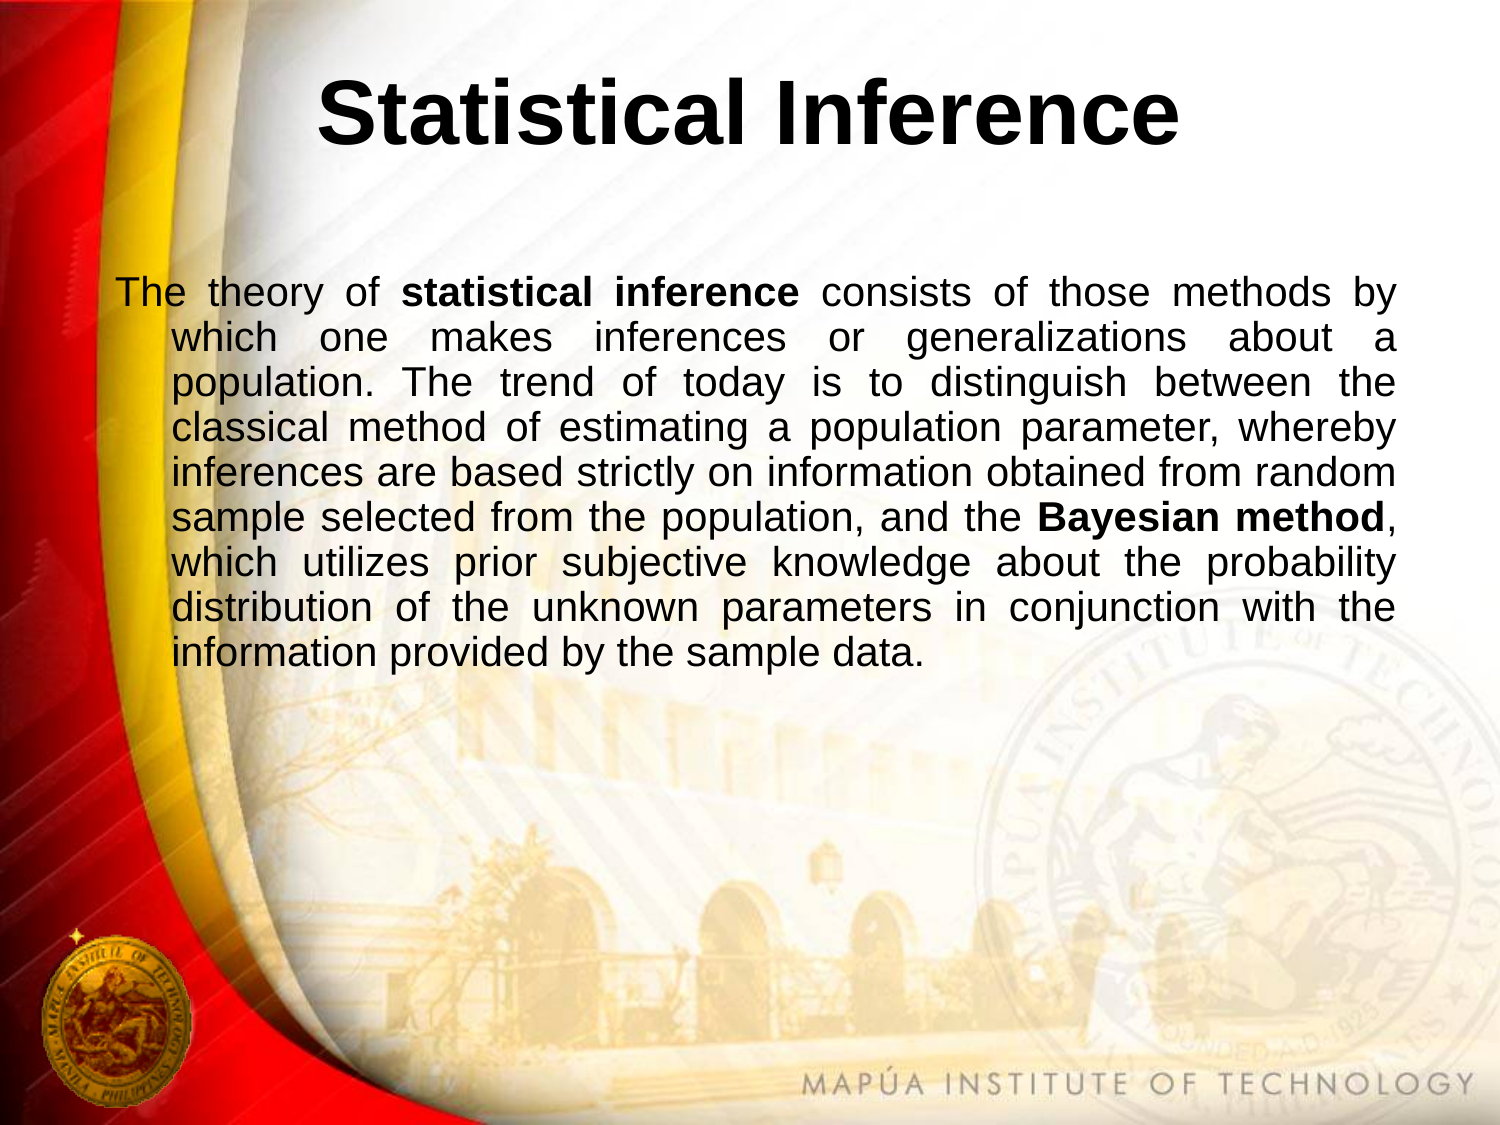

# Statistical Inference
The theory of statistical inference consists of those methods by which one makes inferences or generalizations about a population. The trend of today is to distinguish between the classical method of estimating a population parameter, whereby inferences are based strictly on information obtained from random sample selected from the population, and the Bayesian method, which utilizes prior subjective knowledge about the probability distribution of the unknown parameters in conjunction with the information provided by the sample data.